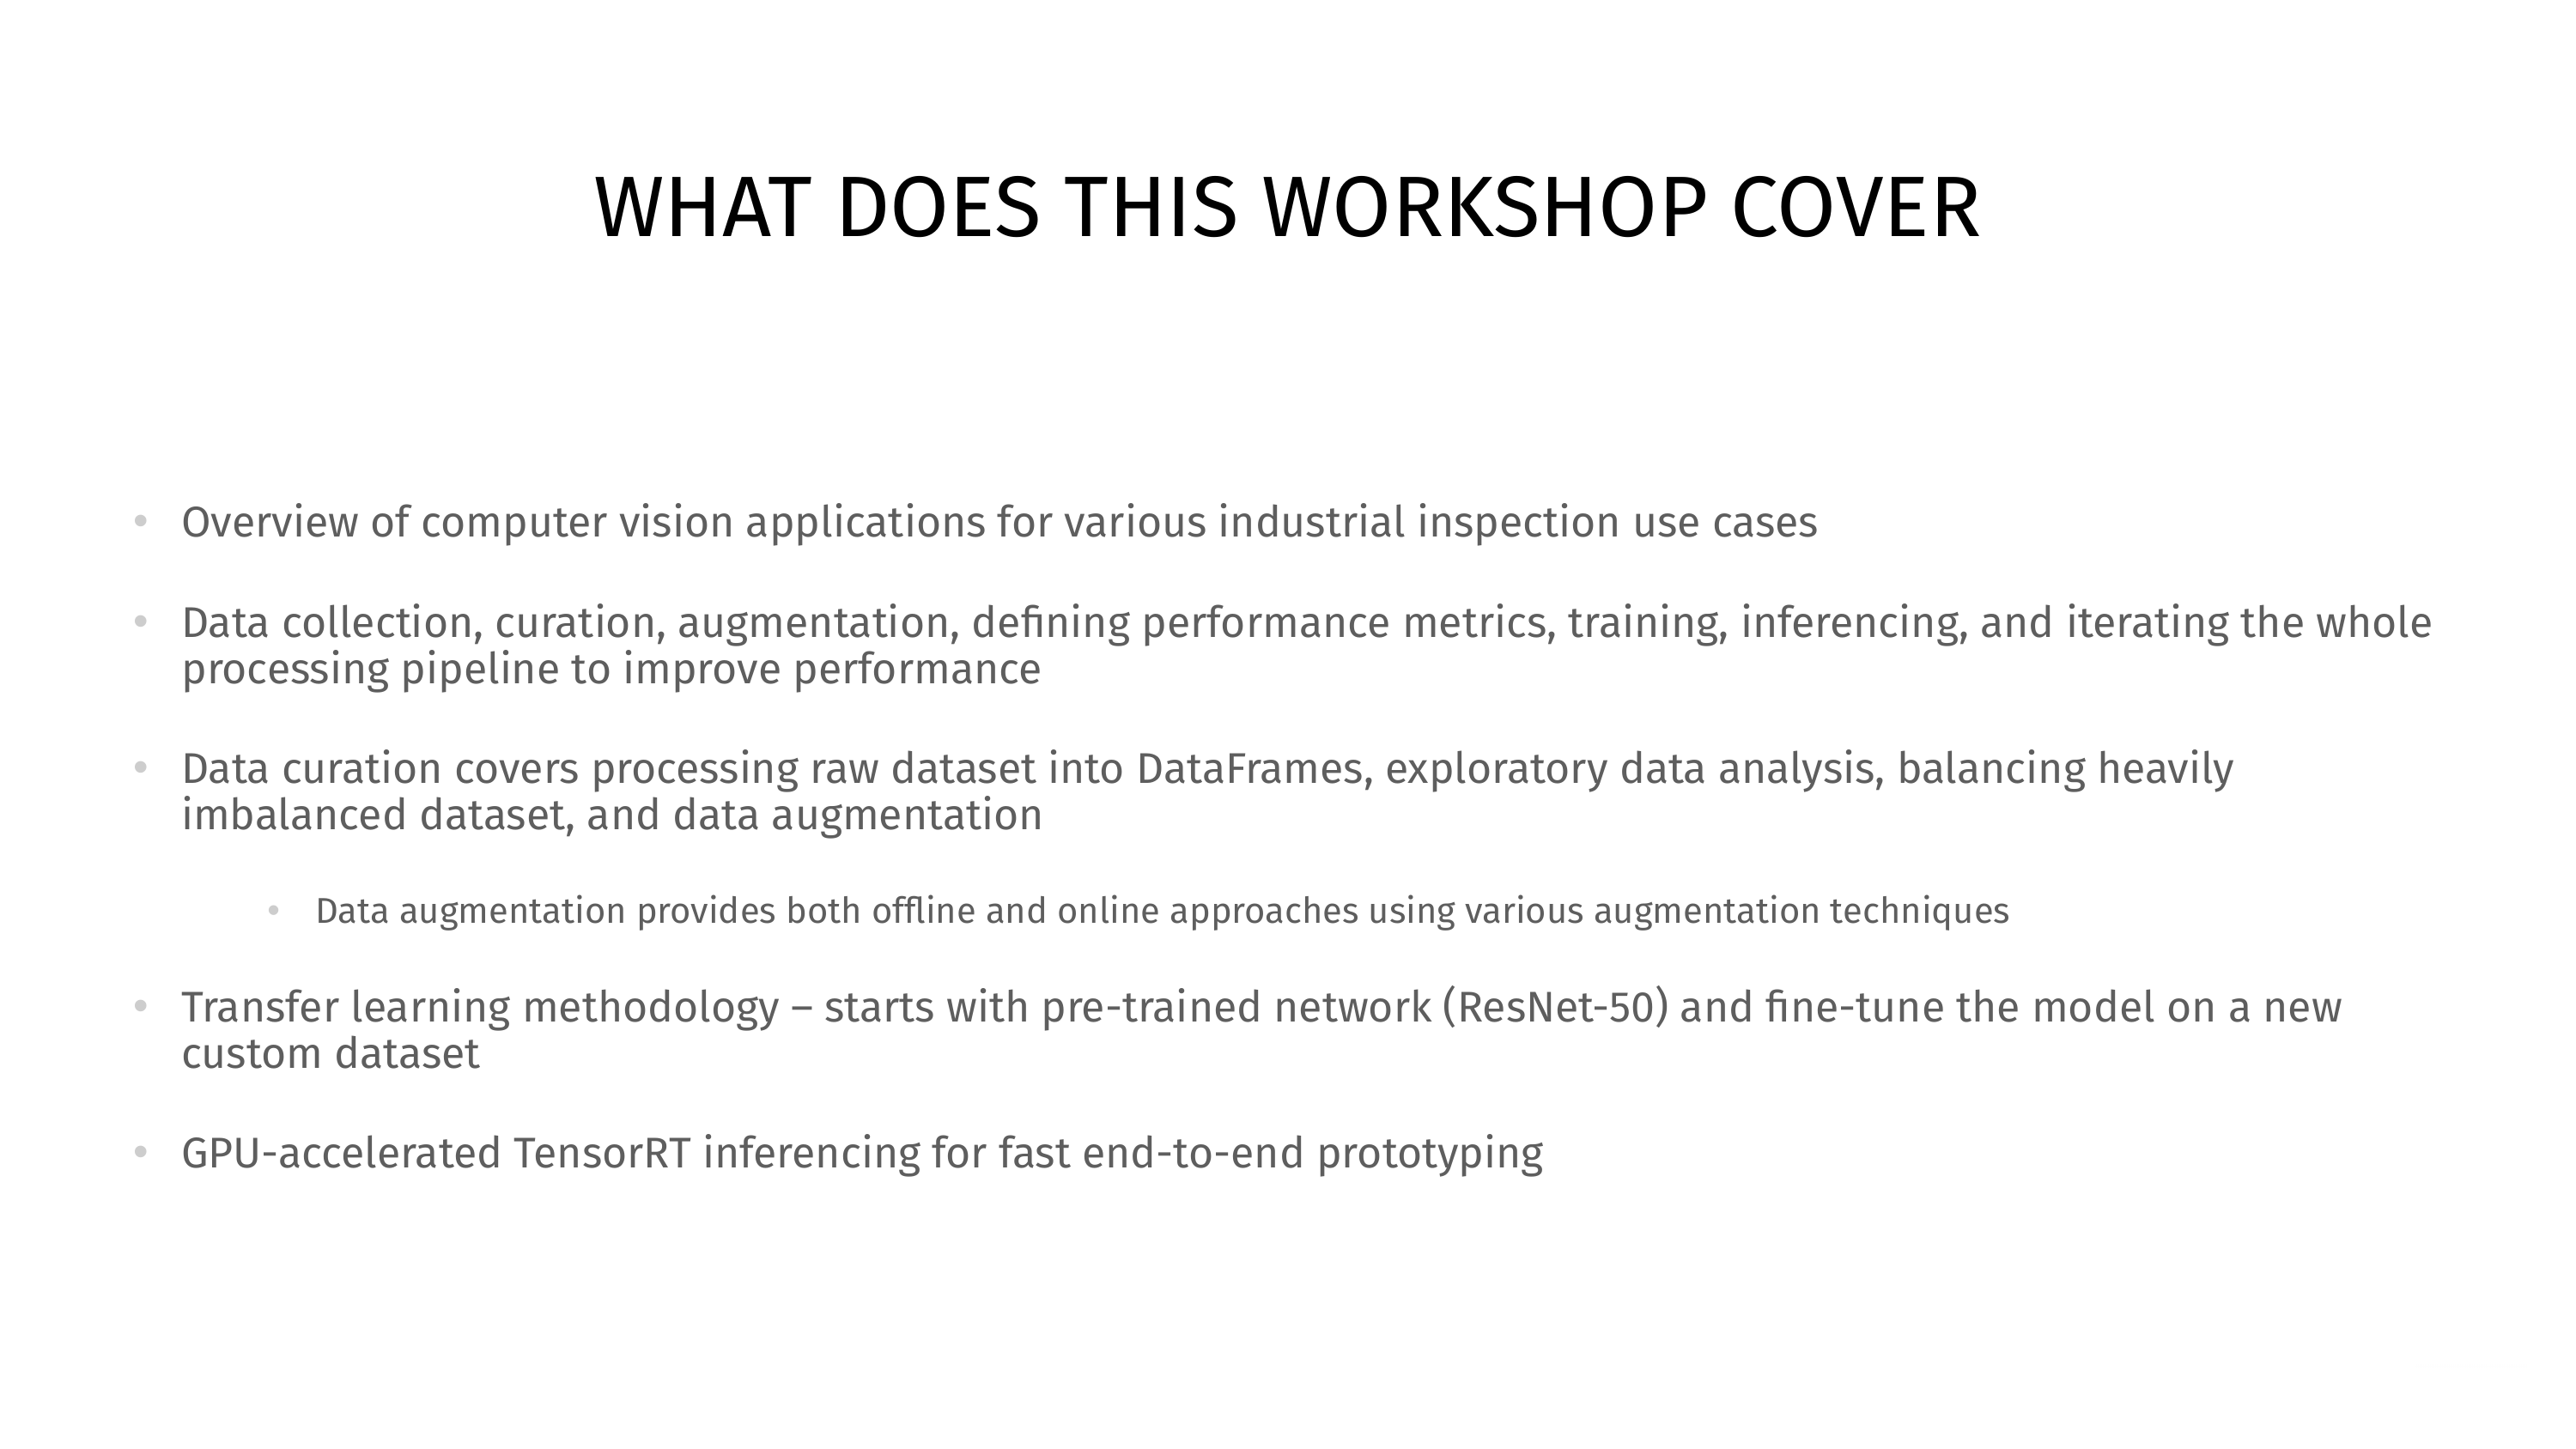

# What does this workshop cover

Overview of computer vision applications for various industrial inspection use cases
Data collection, curation, augmentation, defining performance metrics, training, inferencing, and iterating the whole processing pipeline to improve performance
Data curation covers processing raw dataset into DataFrames, exploratory data analysis, balancing heavily imbalanced dataset, and data augmentation
Data augmentation provides both offline and online approaches using various augmentation techniques
Transfer learning methodology – starts with pre-trained network (ResNet-50) and fine-tune the model on a new custom dataset
GPU-accelerated TensorRT inferencing for fast end-to-end prototyping